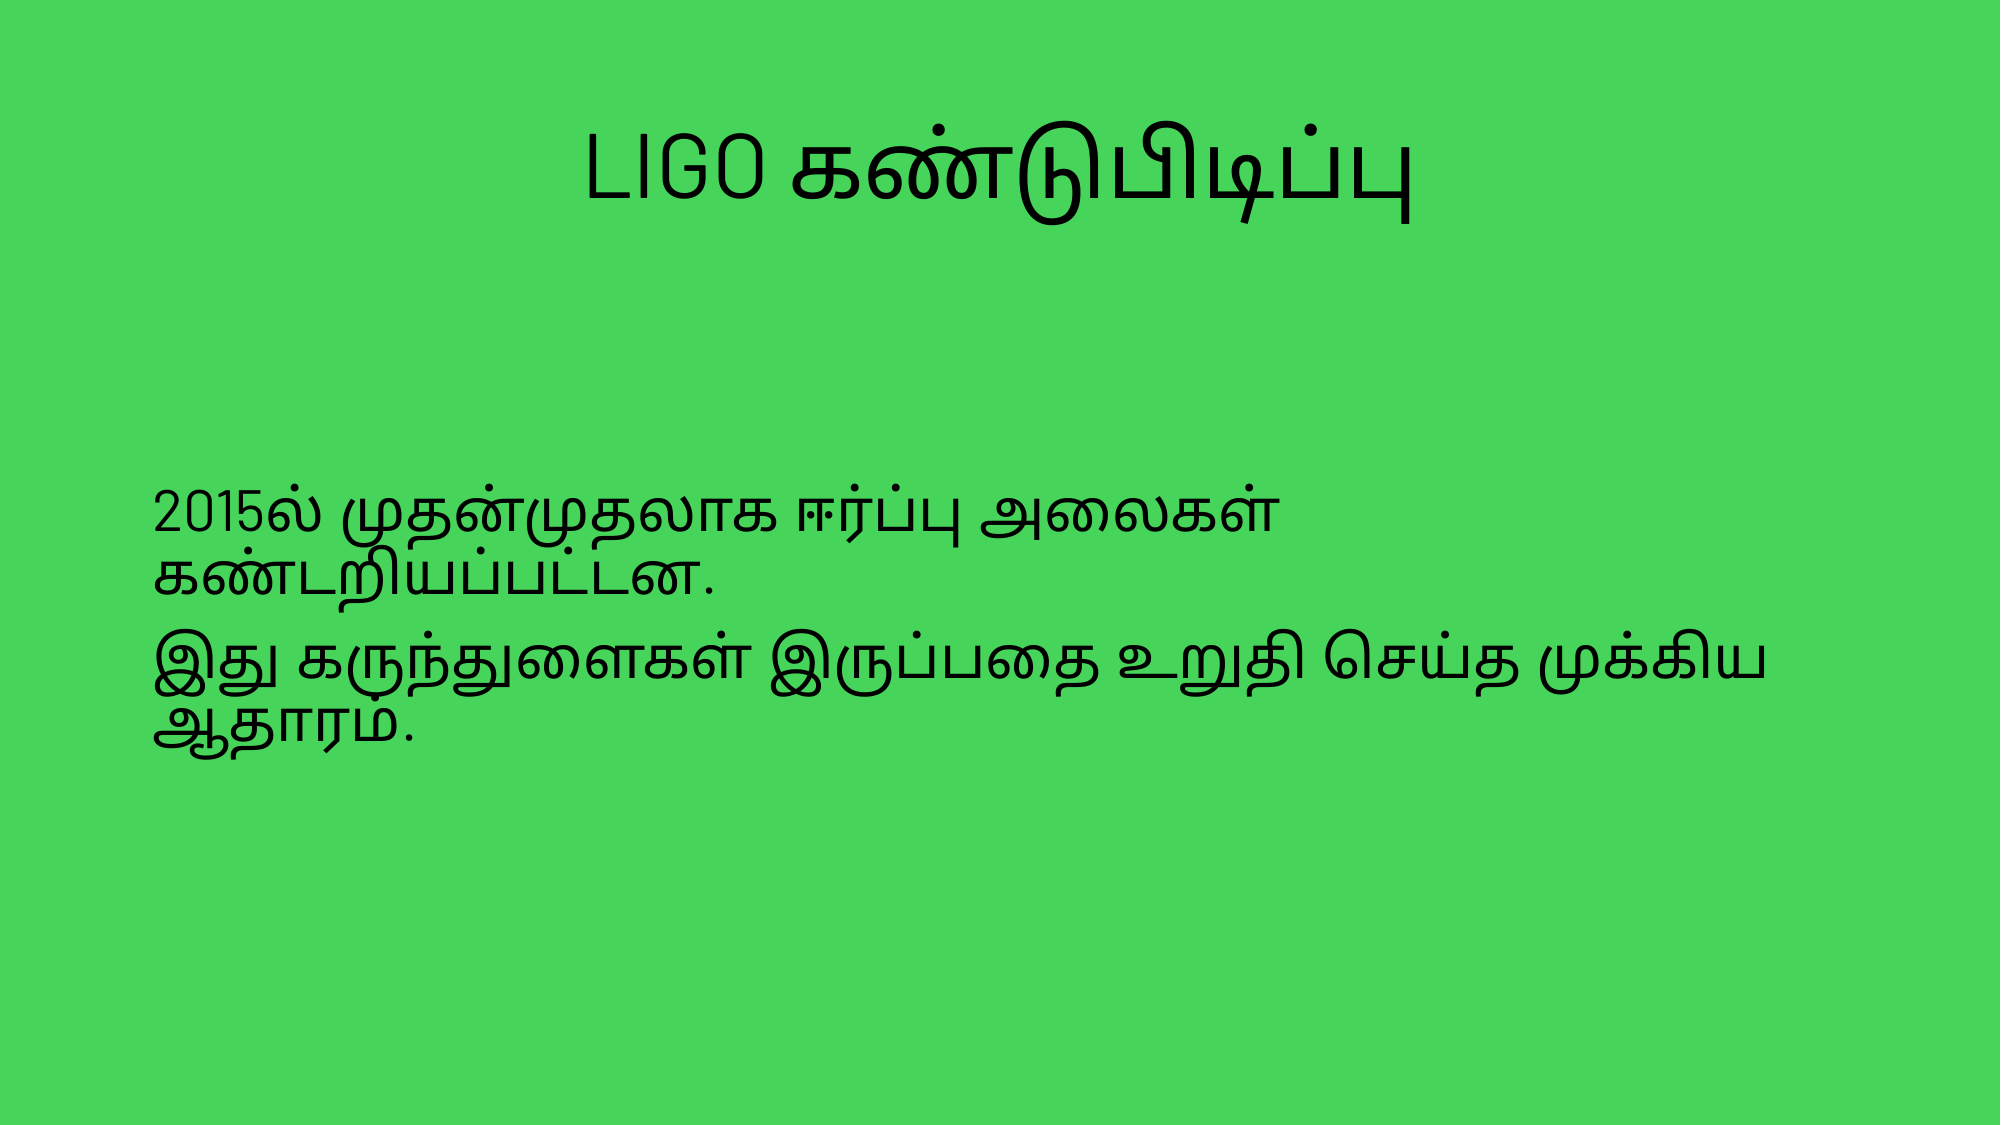

# LIGO கண்டுபிடிப்பு

2015ல் முதன்முதலாக ஈர்ப்பு அலைகள் கண்டறியப்பட்டன.
இது கருந்துளைகள் இருப்பதை உறுதி செய்த முக்கிய ஆதாரம்.